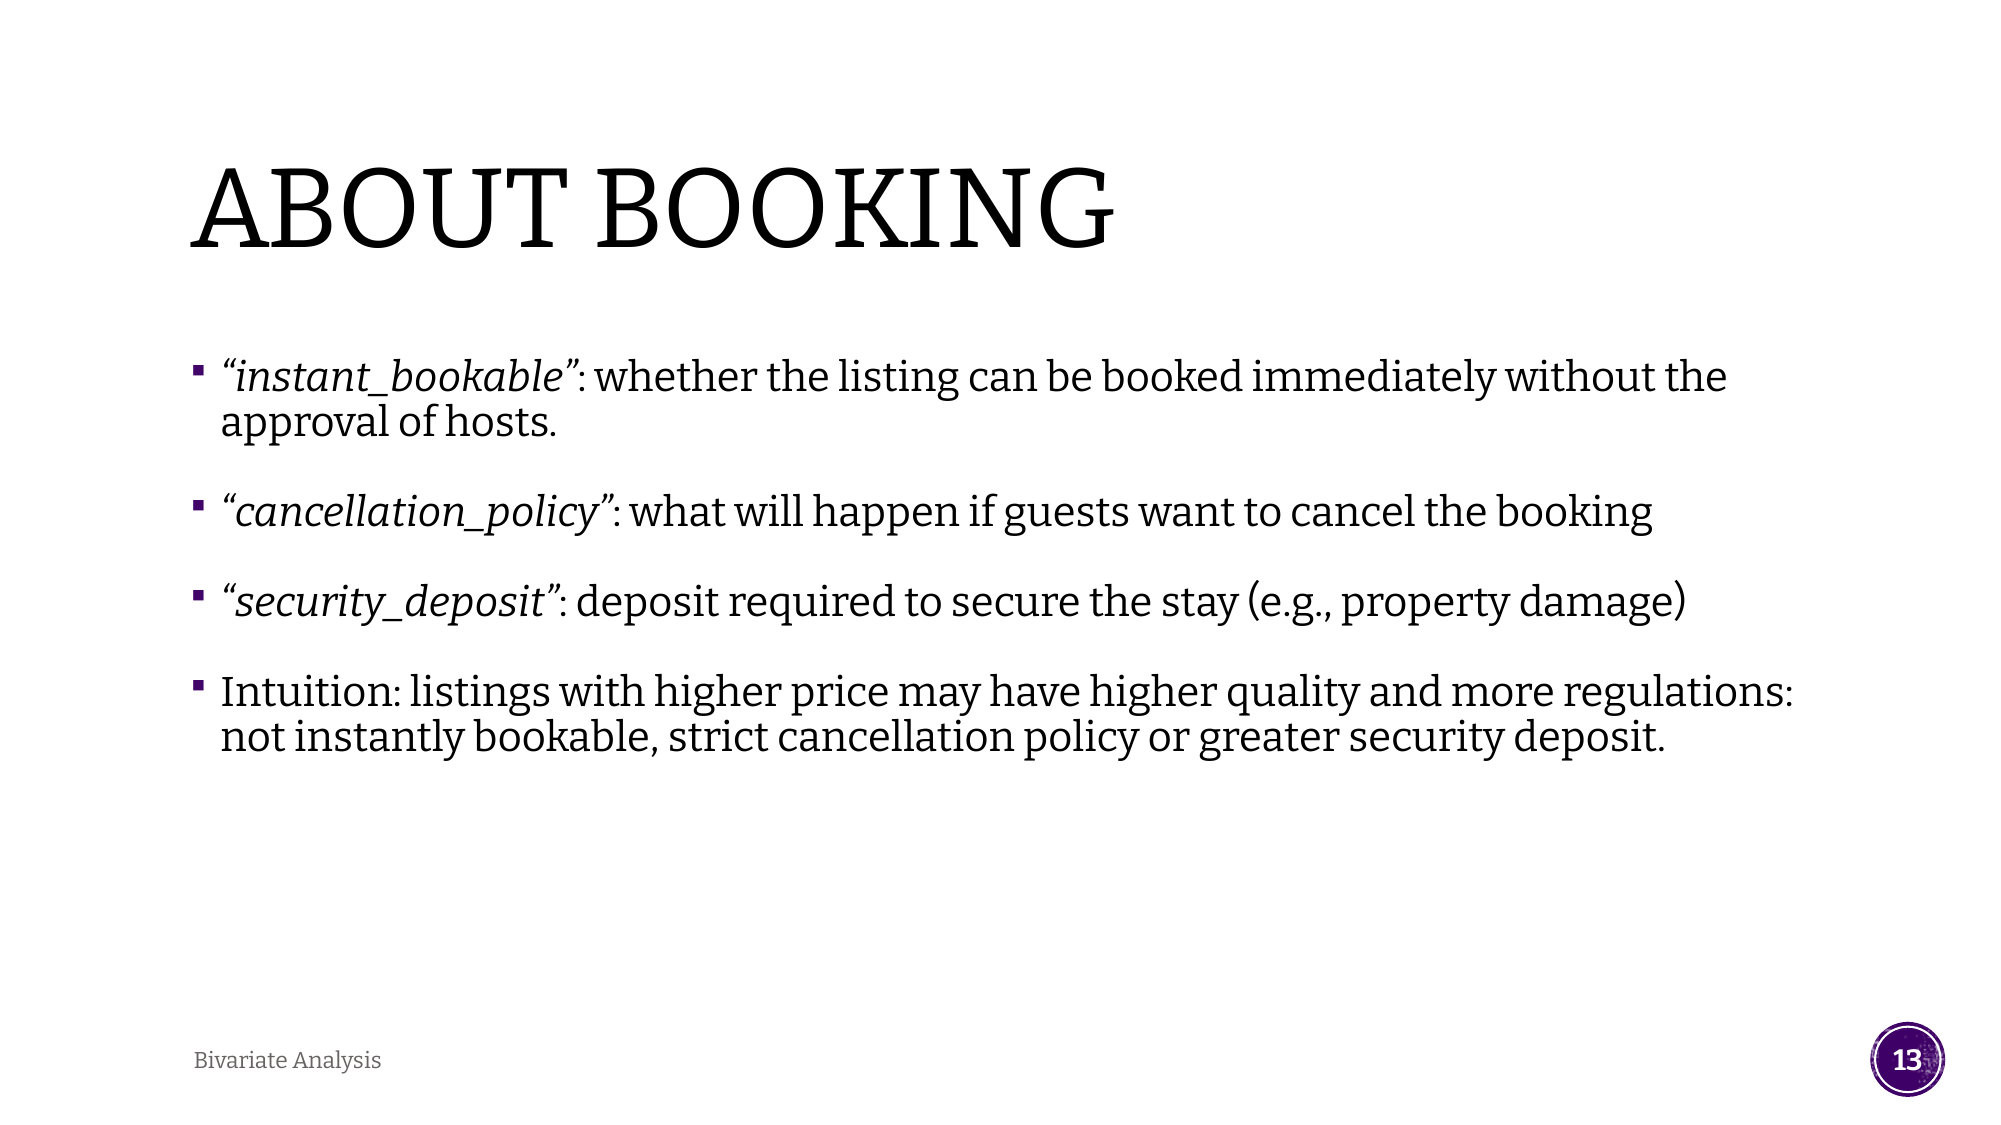

# About Booking
“instant_bookable”: whether the listing can be booked immediately without the approval of hosts.

“cancellation_policy”: what will happen if guests want to cancel the booking

“security_deposit”: deposit required to secure the stay (e.g., property damage)

Intuition: listings with higher price may have higher quality and more regulations: not instantly bookable, strict cancellation policy or greater security deposit.

Bivariate Analysis
13